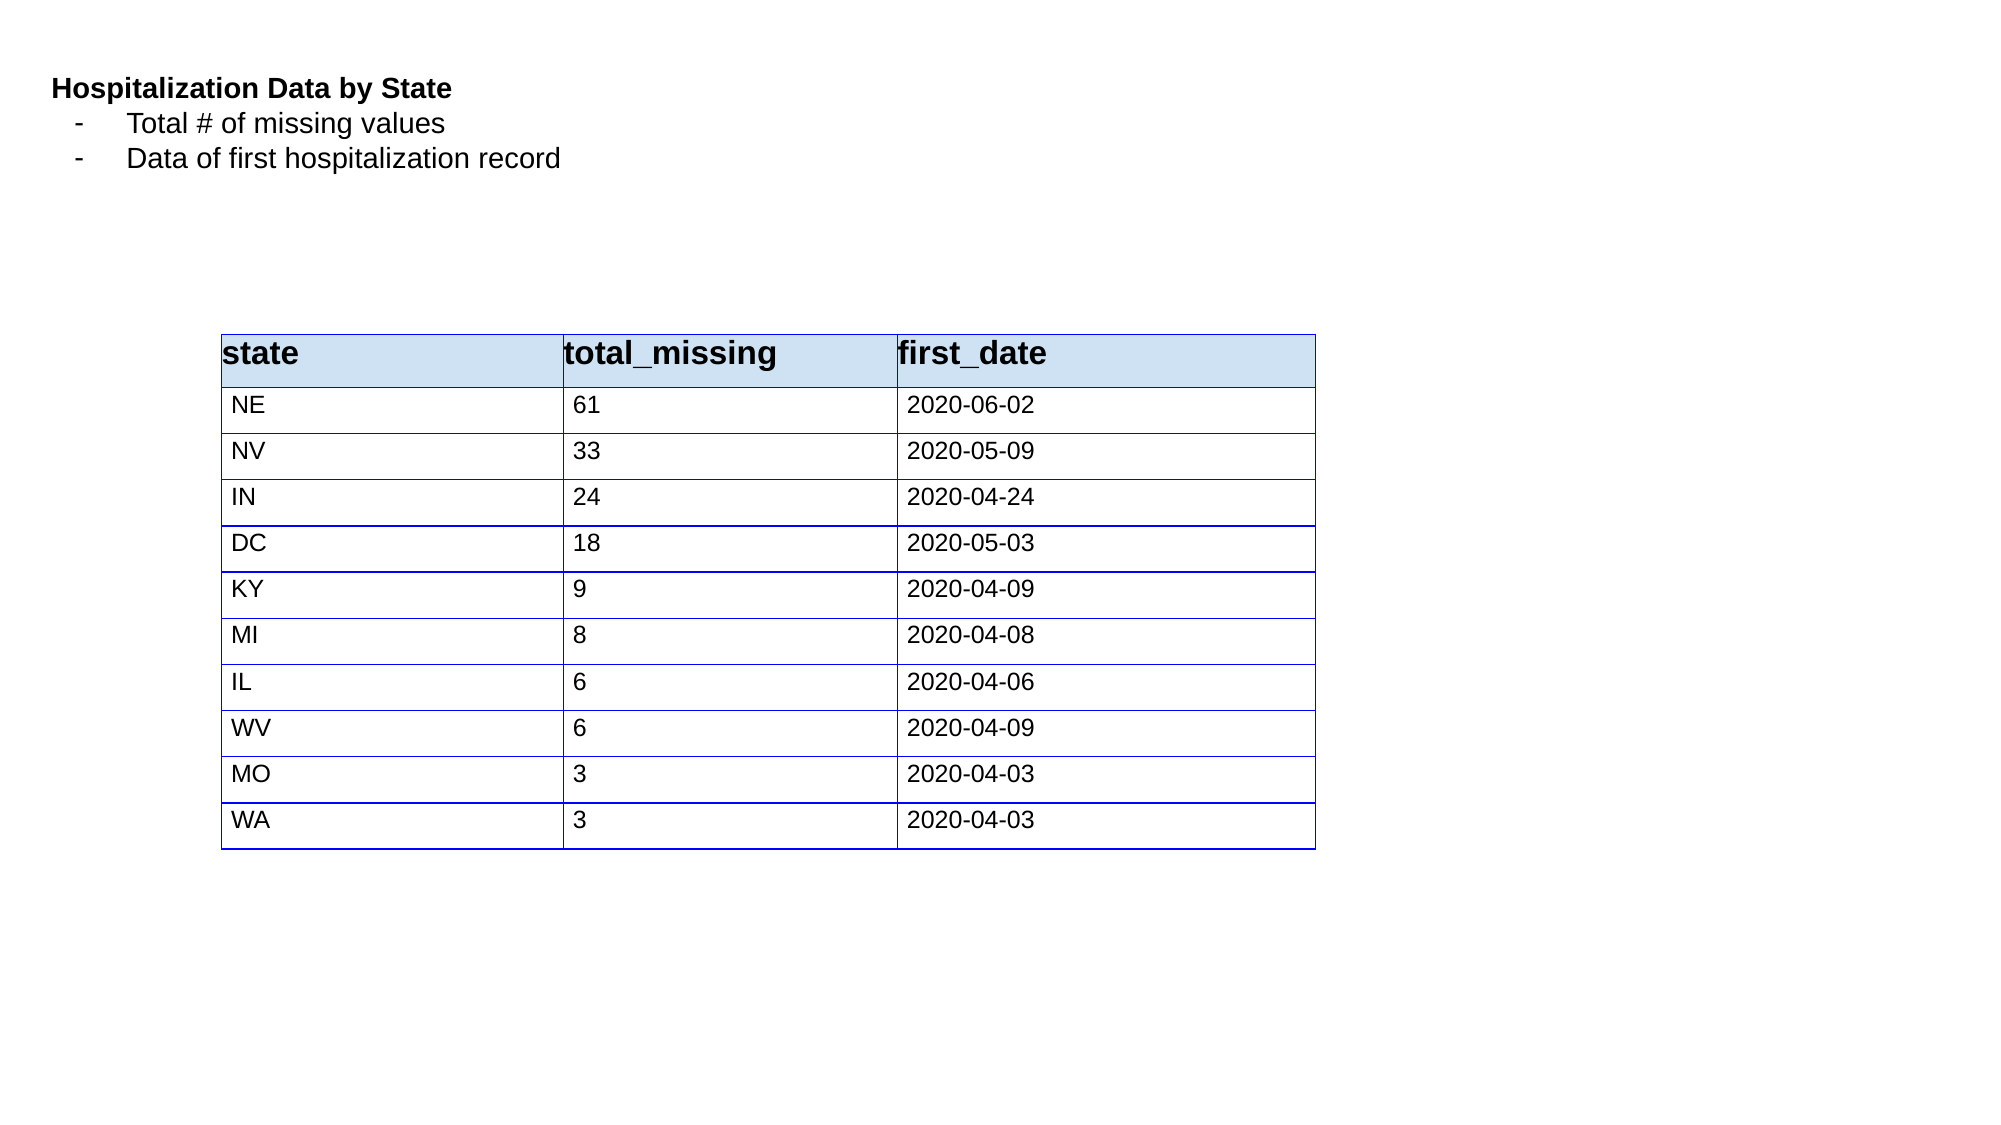

Hospitalization Data by State
Total # of missing values
Data of first hospitalization record
| state | total\_missing | first\_date |
| --- | --- | --- |
| NE | 61 | 2020-06-02 |
| NV | 33 | 2020-05-09 |
| IN | 24 | 2020-04-24 |
| DC | 18 | 2020-05-03 |
| KY | 9 | 2020-04-09 |
| MI | 8 | 2020-04-08 |
| IL | 6 | 2020-04-06 |
| WV | 6 | 2020-04-09 |
| MO | 3 | 2020-04-03 |
| WA | 3 | 2020-04-03 |